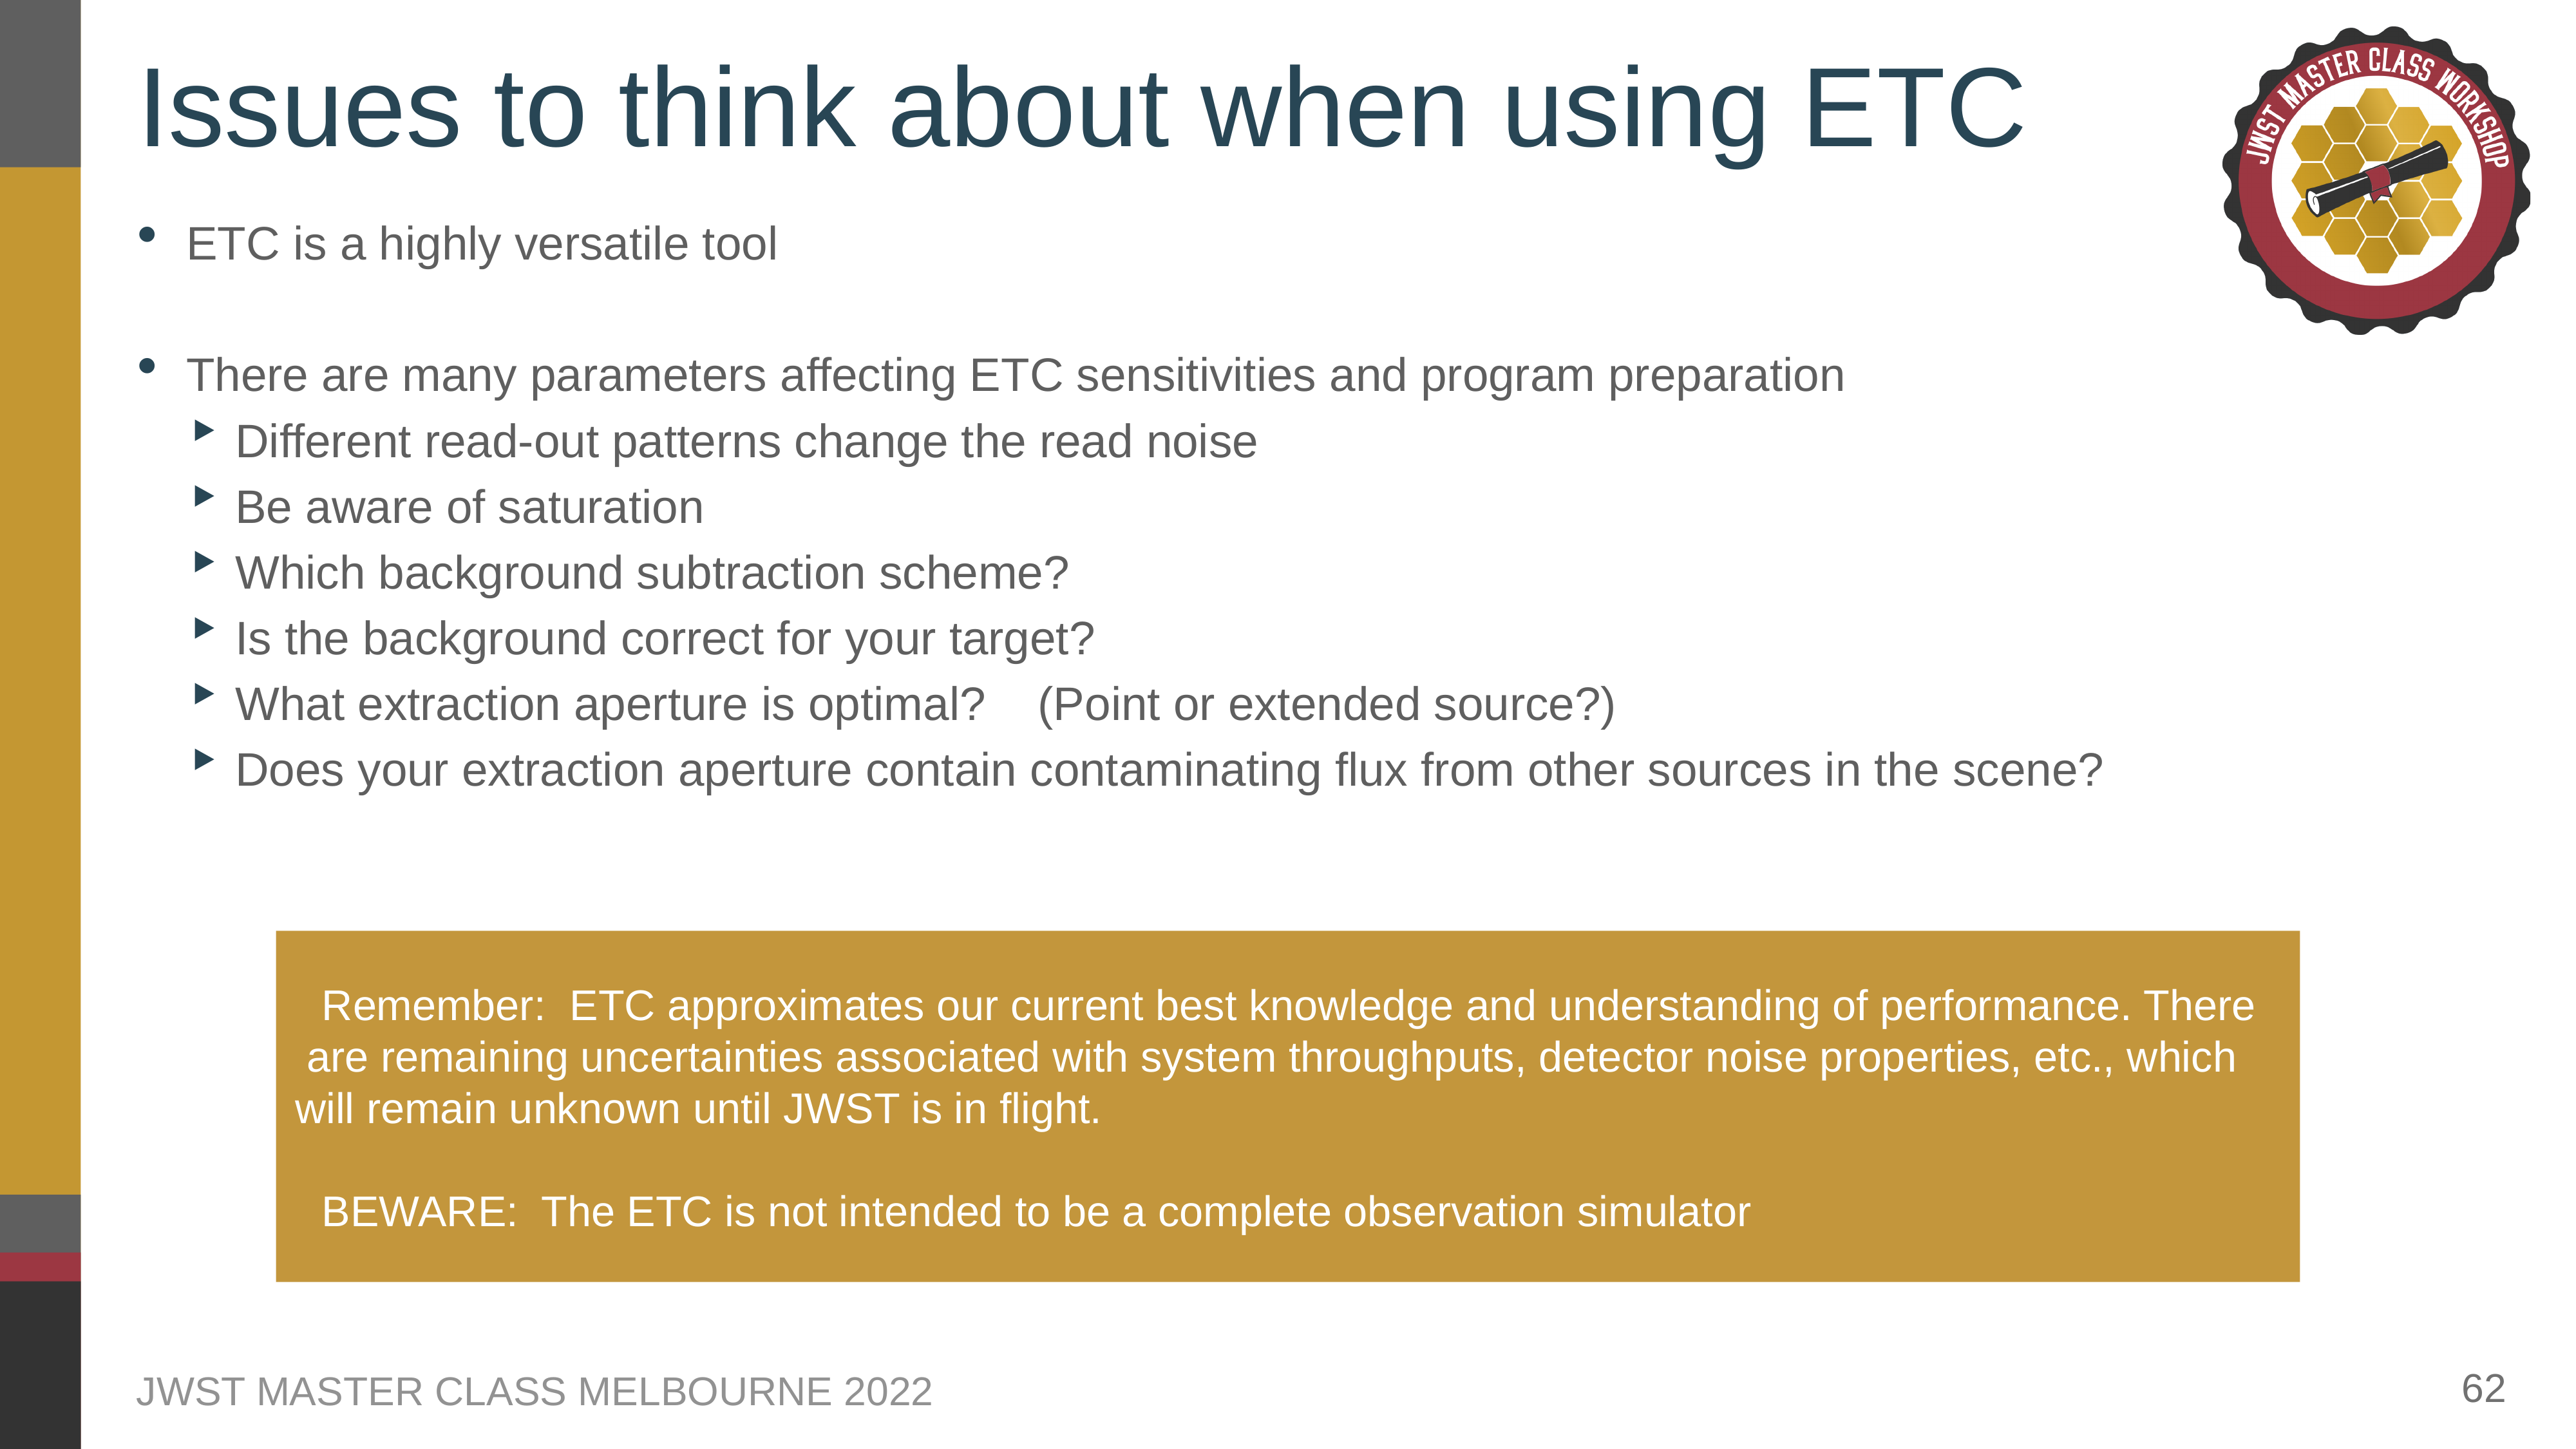

# Issues to think about when using ETC
ETC is a highly versatile tool

There are many parameters affecting ETC sensitivities and program preparation
Different read-out patterns change the read noise
Be aware of saturation
Which background subtraction scheme?
Is the background correct for your target?
What extraction aperture is optimal?    (Point or extended source?)
Does your extraction aperture contain contaminating flux from other sources in the scene?

Remember:  ETC approximates our current best knowledge and understanding of performance. There   are remaining uncertainties associated with system throughputs, detector noise properties, etc., which will remain unknown until JWST is in flight.

BEWARE:  The ETC is not intended to be a complete observation simulator
62